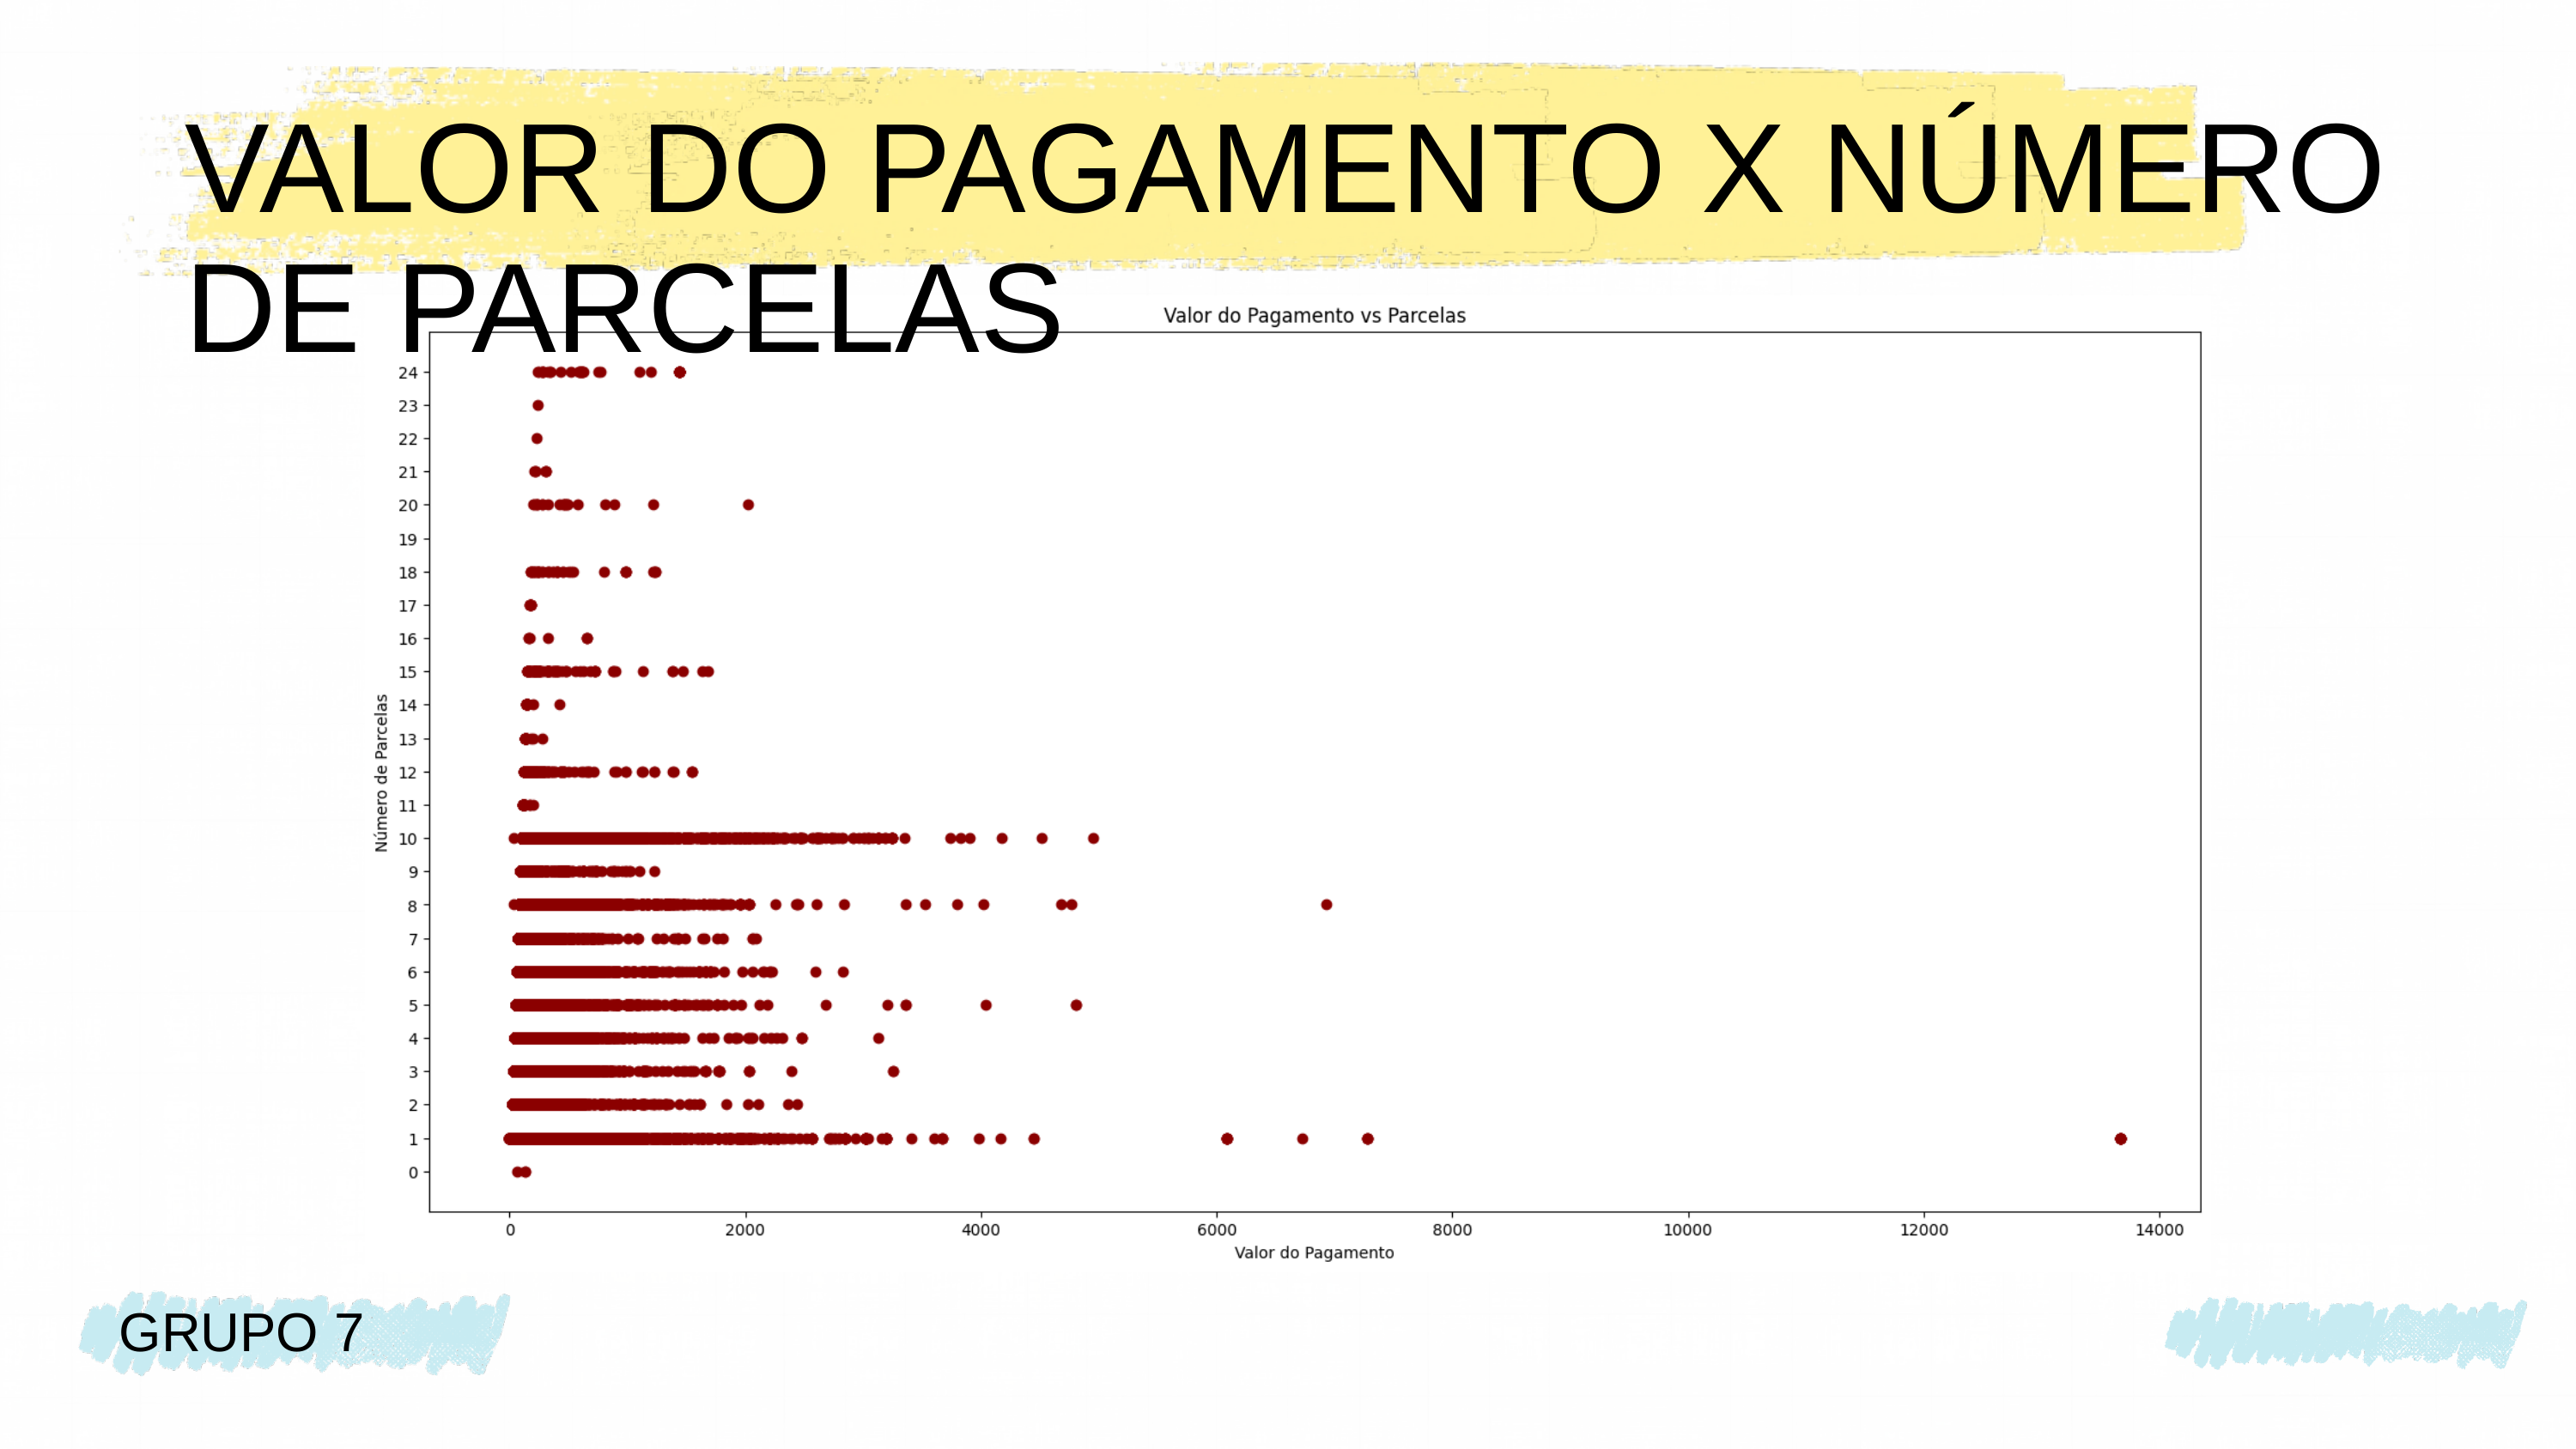

VALOR DO PAGAMENTO X NÚMERO DE PARCELAS

GRUPO 7